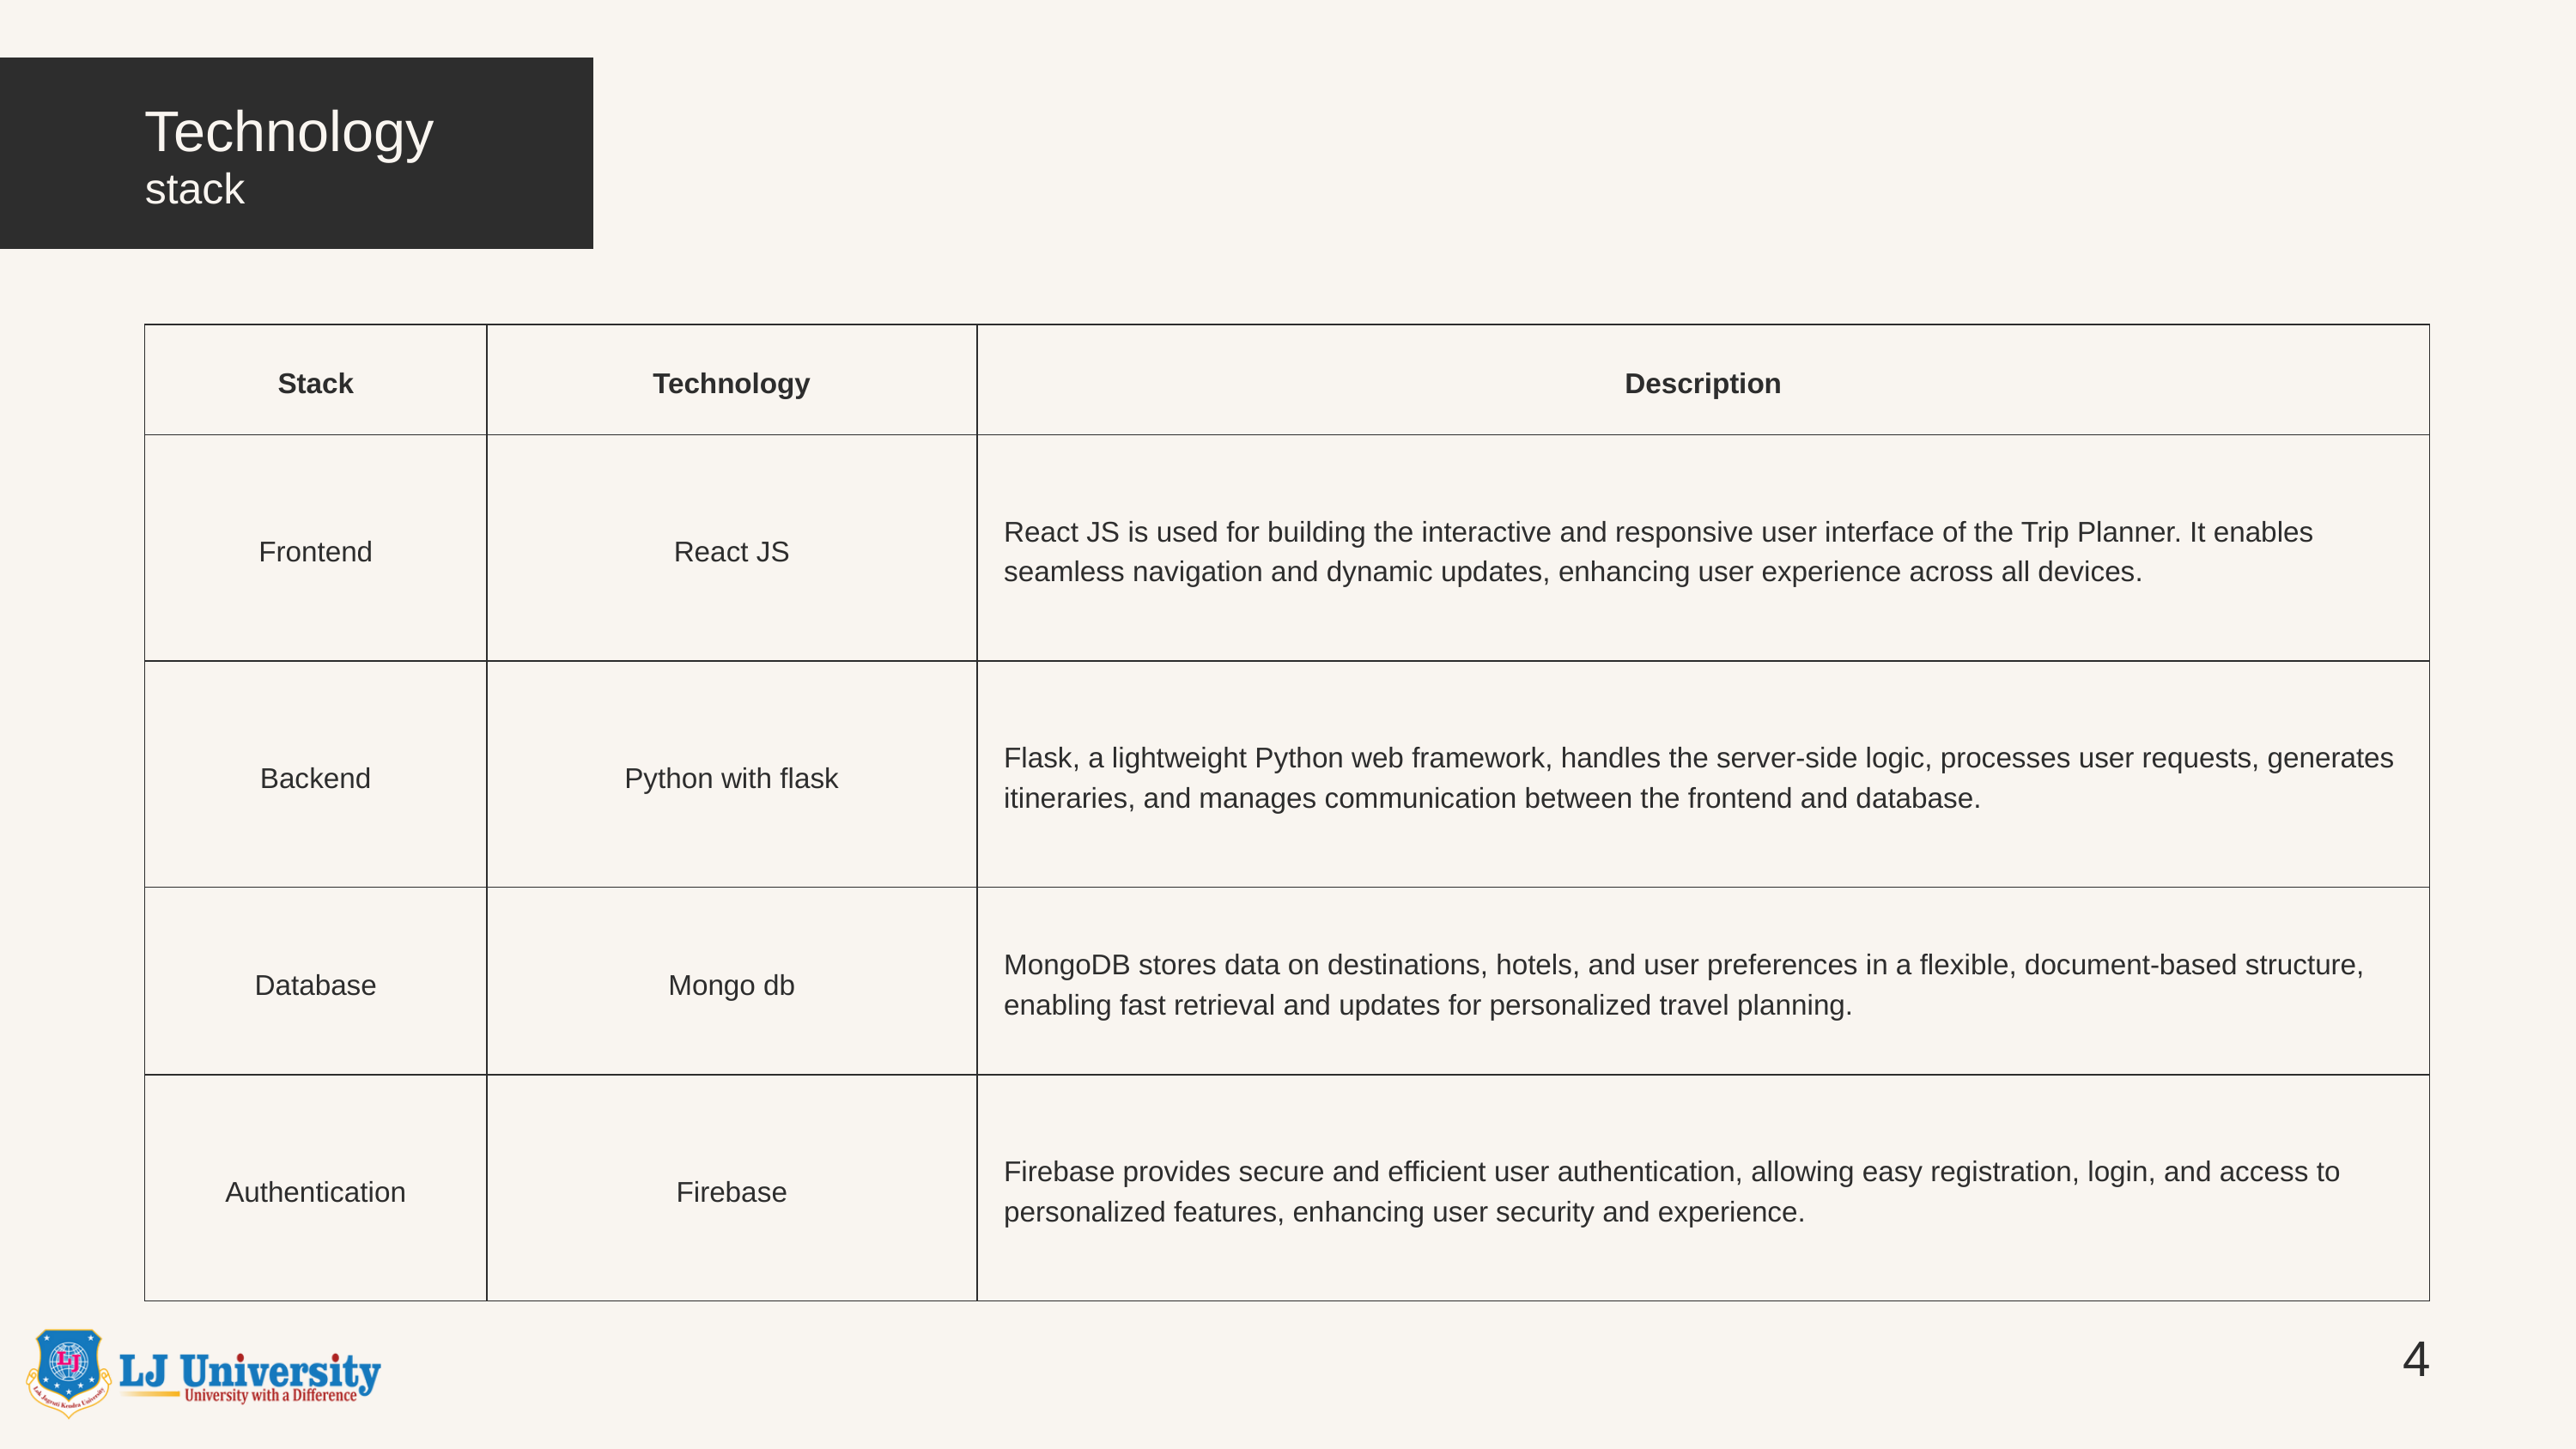

Technology
stack
| Stack | Technology | Description |
| --- | --- | --- |
| Frontend | React JS | React JS is used for building the interactive and responsive user interface of the Trip Planner. It enables seamless navigation and dynamic updates, enhancing user experience across all devices. |
| Backend | Python with flask | Flask, a lightweight Python web framework, handles the server-side logic, processes user requests, generates itineraries, and manages communication between the frontend and database. |
| Database | Mongo db | MongoDB stores data on destinations, hotels, and user preferences in a flexible, document-based structure, enabling fast retrieval and updates for personalized travel planning. |
| Authentication | Firebase | Firebase provides secure and efficient user authentication, allowing easy registration, login, and access to personalized features, enhancing user security and experience. |
4